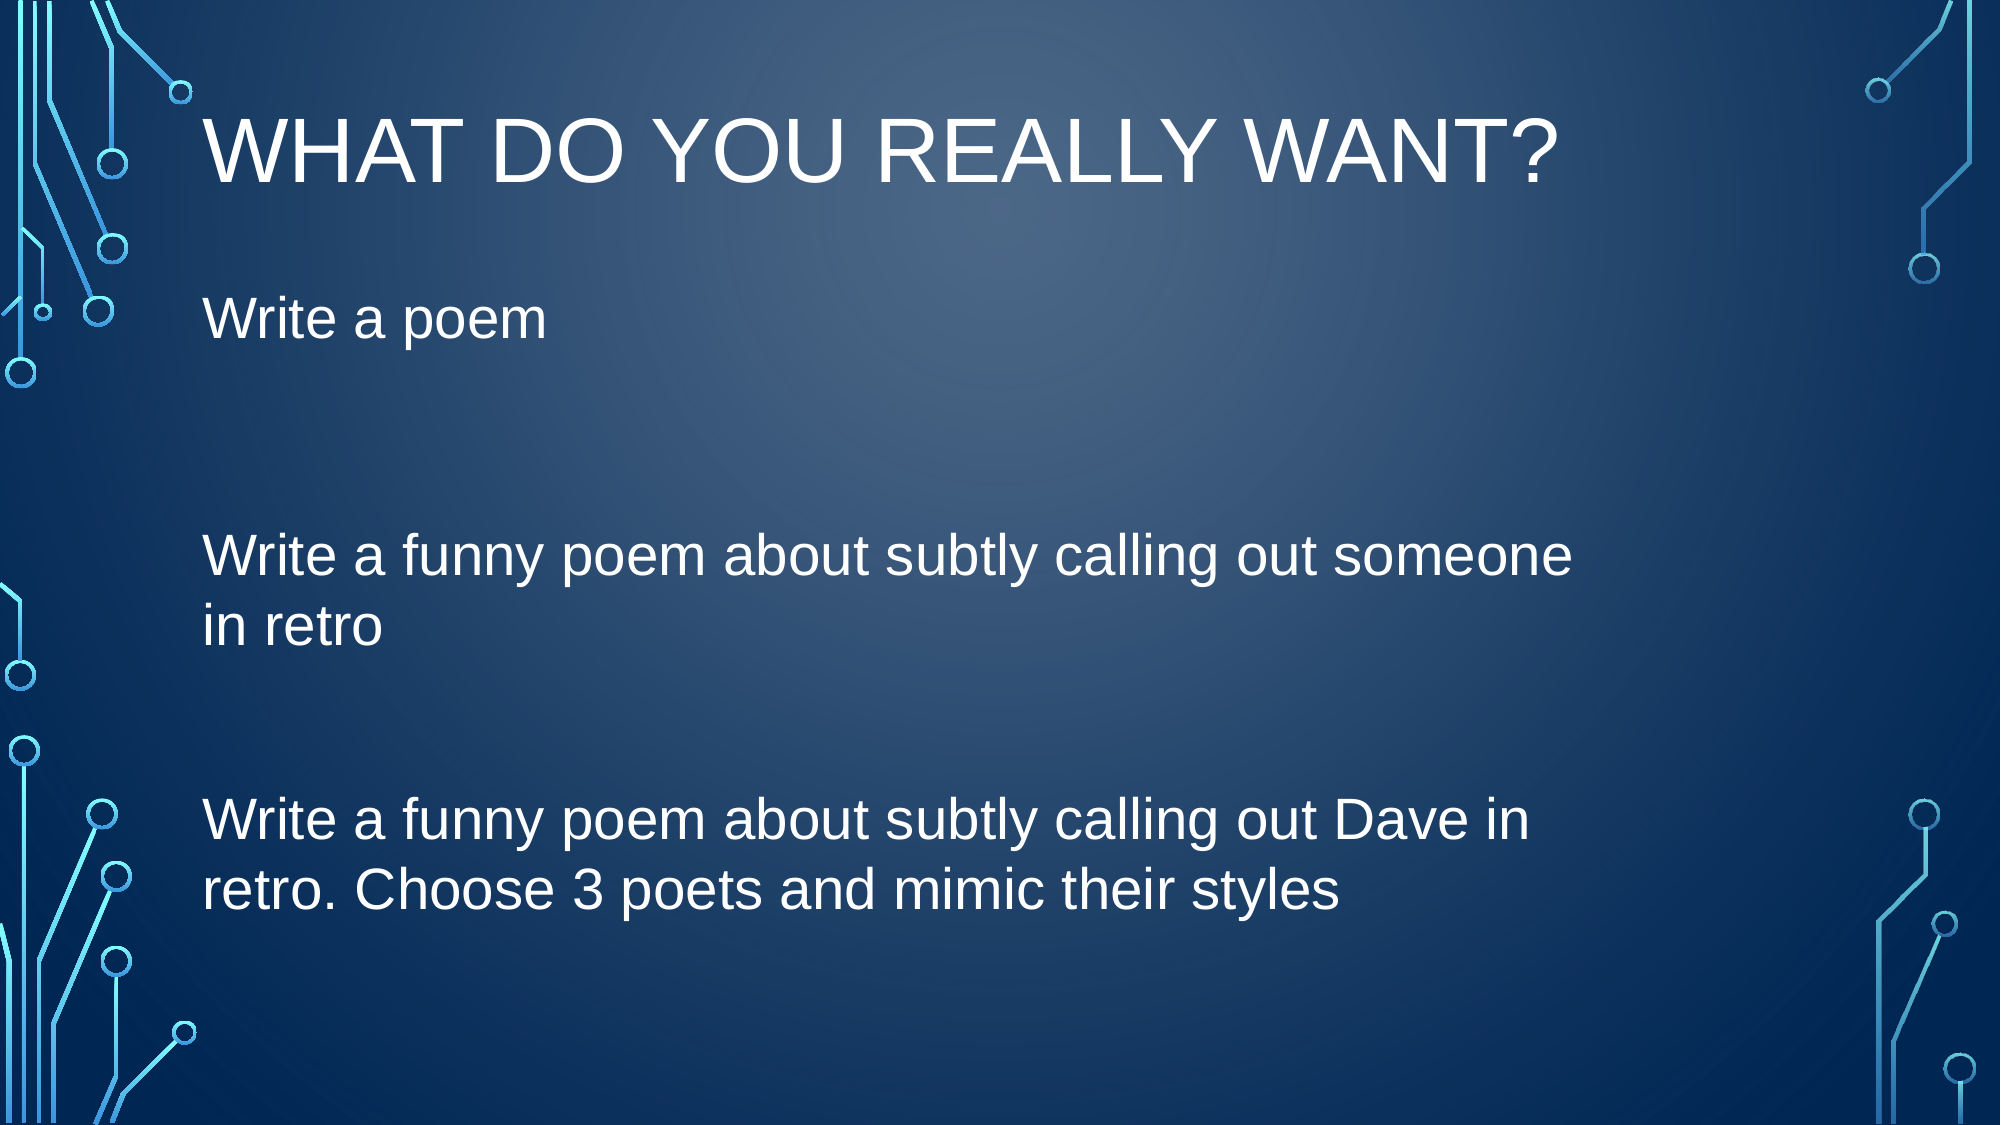

# WHAT DO YOU REALLY WANT?
Write a poem
Write a funny poem about subtly calling out someone in retro
Write a funny poem about subtly calling out Dave in retro. Choose 3 poets and mimic their styles